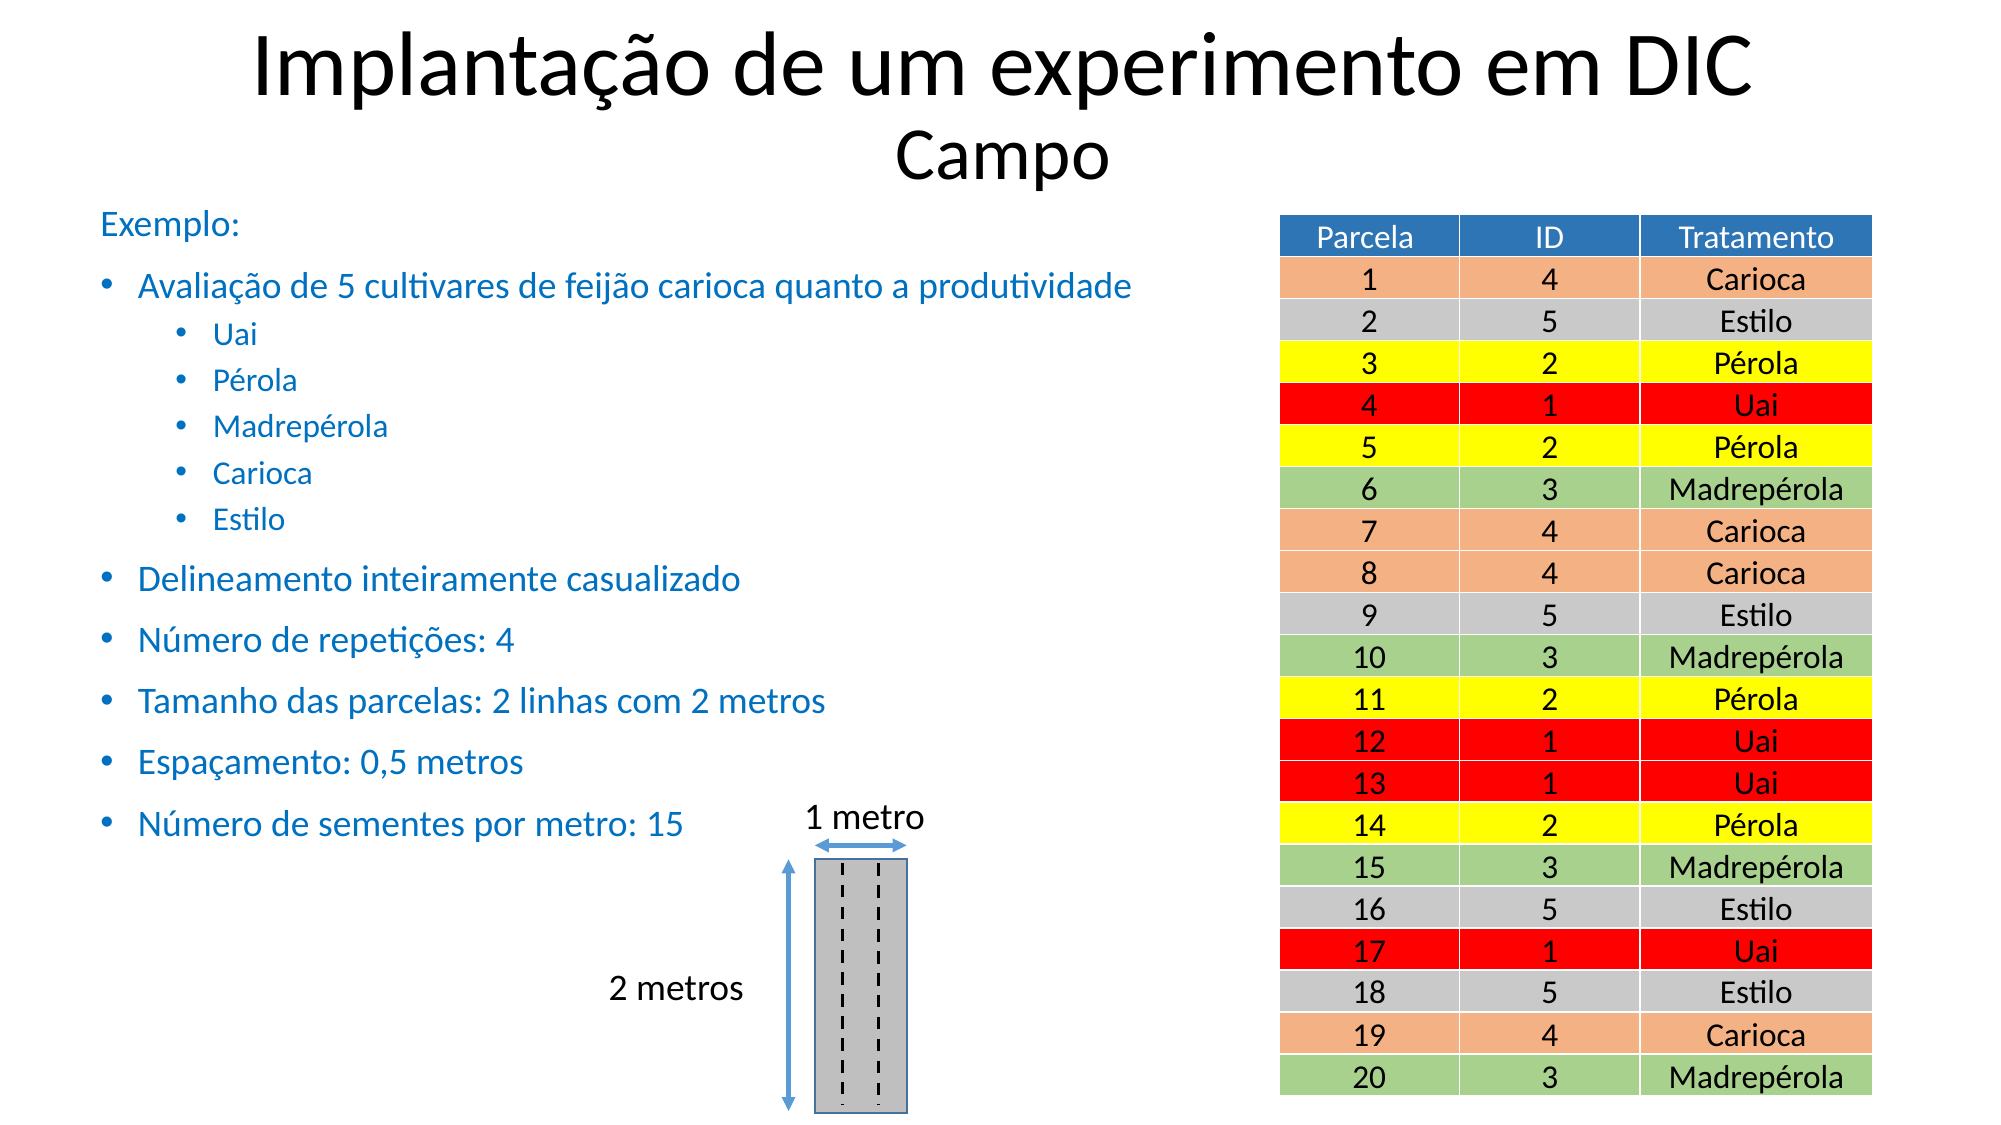

# Implantação de um experimento em DIC Campo
Exemplo:
Avaliação de 5 cultivares de feijão carioca quanto a produtividade
Uai
Pérola
Madrepérola
Carioca
Estilo
Delineamento inteiramente casualizado
Número de repetições: 4
Tamanho das parcelas: 2 linhas com 2 metros
Espaçamento: 0,5 metros
Número de sementes por metro: 15

| Parcela | ID | Tratamento |
| --- | --- | --- |
| 1 | 4 | Carioca |
| 2 | 5 | Estilo |
| 3 | 2 | Pérola |
| 4 | 1 | Uai |
| 5 | 2 | Pérola |
| 6 | 3 | Madrepérola |
| 7 | 4 | Carioca |
| 8 | 4 | Carioca |
| 9 | 5 | Estilo |
| 10 | 3 | Madrepérola |
| 11 | 2 | Pérola |
| 12 | 1 | Uai |
| 13 | 1 | Uai |
| 14 | 2 | Pérola |
| 15 | 3 | Madrepérola |
| 16 | 5 | Estilo |
| 17 | 1 | Uai |
| 18 | 5 | Estilo |
| 19 | 4 | Carioca |
| 20 | 3 | Madrepérola |
1 metro

2 metros